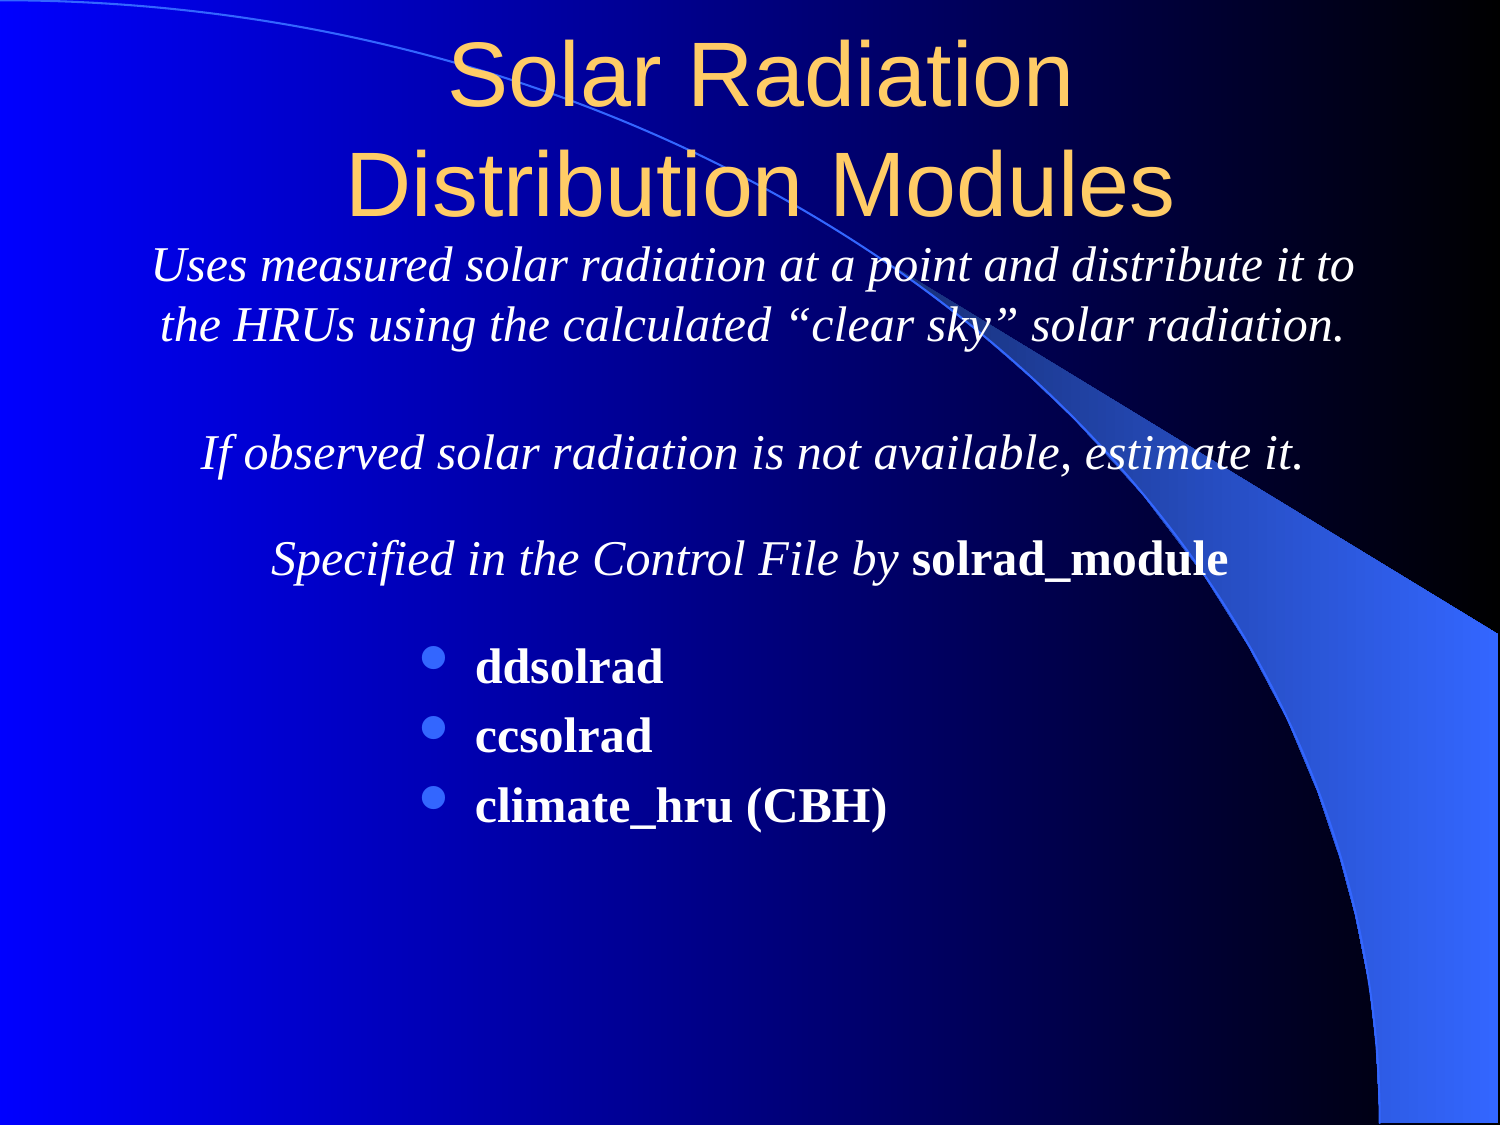

# Solar Radiation Distribution Modules
Uses measured solar radiation at a point and distribute it to
the HRUs using the calculated “clear sky” solar radiation.
If observed solar radiation is not available, estimate it.
Specified in the Control File by solrad_module
ddsolrad
ccsolrad
climate_hru (CBH)